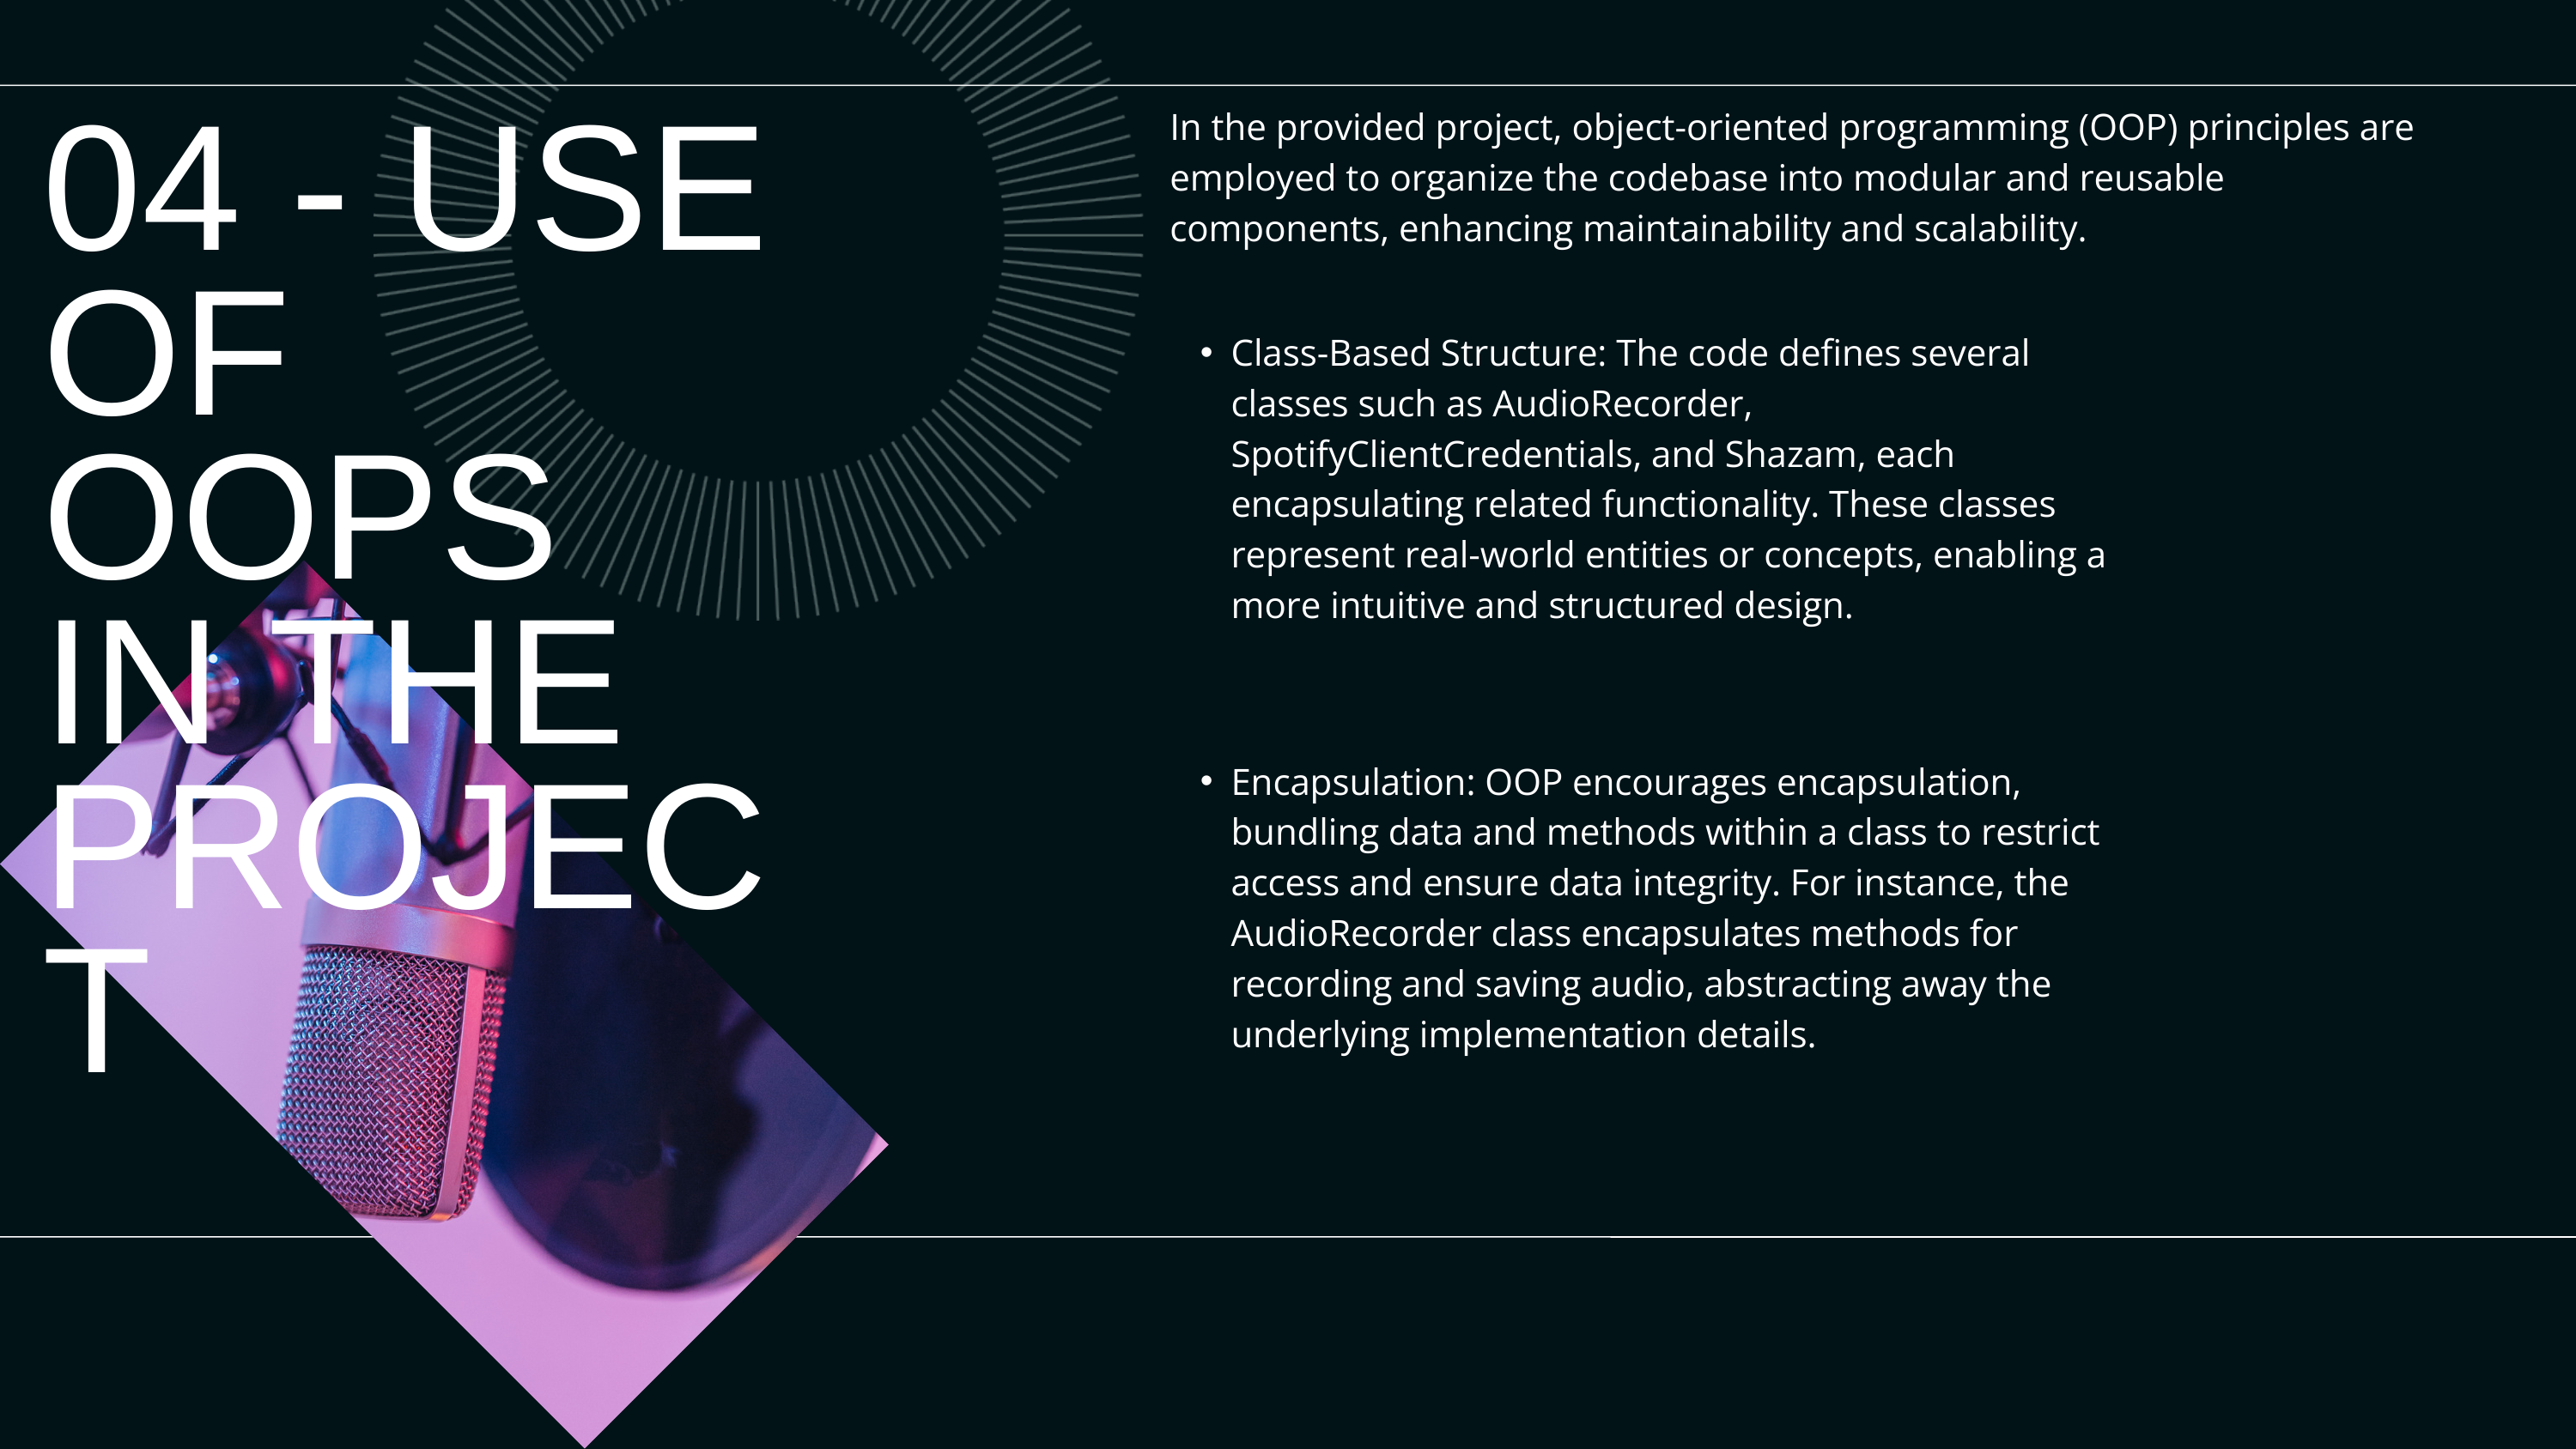

In the provided project, object-oriented programming (OOP) principles are employed to organize the codebase into modular and reusable components, enhancing maintainability and scalability.
04 - USE OF OOPS IN THE PROJECT
Class-Based Structure: The code defines several classes such as AudioRecorder, SpotifyClientCredentials, and Shazam, each encapsulating related functionality. These classes represent real-world entities or concepts, enabling a more intuitive and structured design.

Encapsulation: OOP encourages encapsulation, bundling data and methods within a class to restrict access and ensure data integrity. For instance, the AudioRecorder class encapsulates methods for recording and saving audio, abstracting away the underlying implementation details.